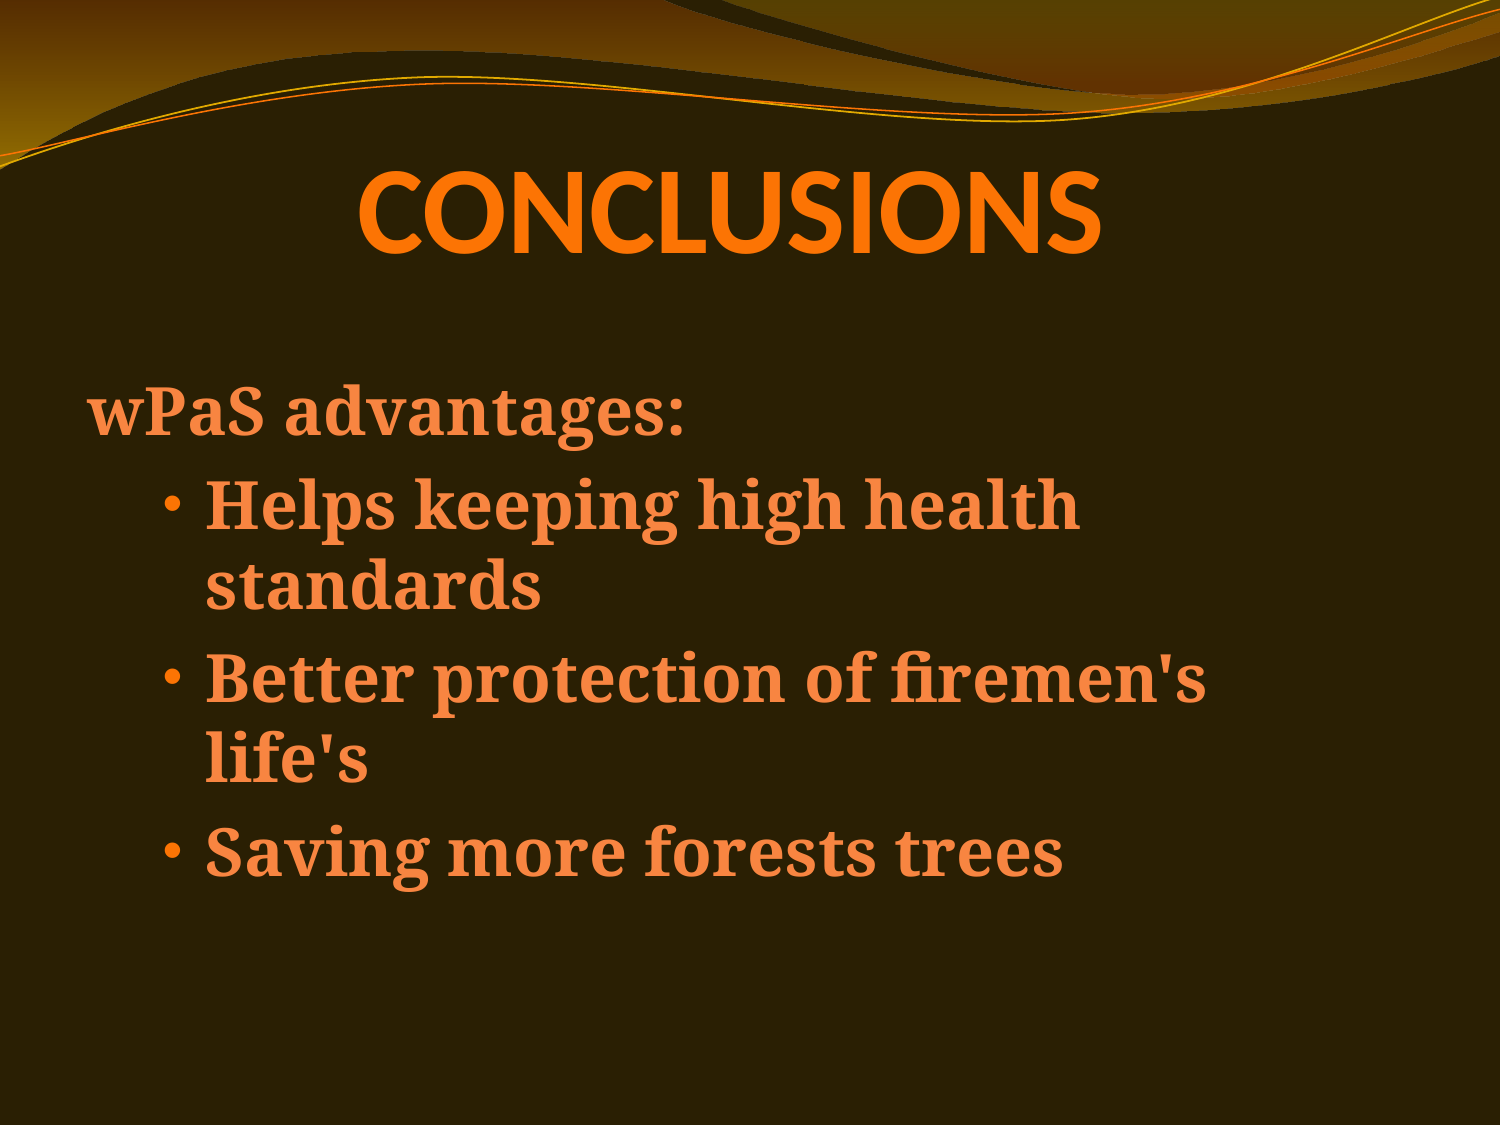

# Conclusions
wPaS advantages:
Helps keeping high health standards
Better protection of firemen's life's
Saving more forests trees